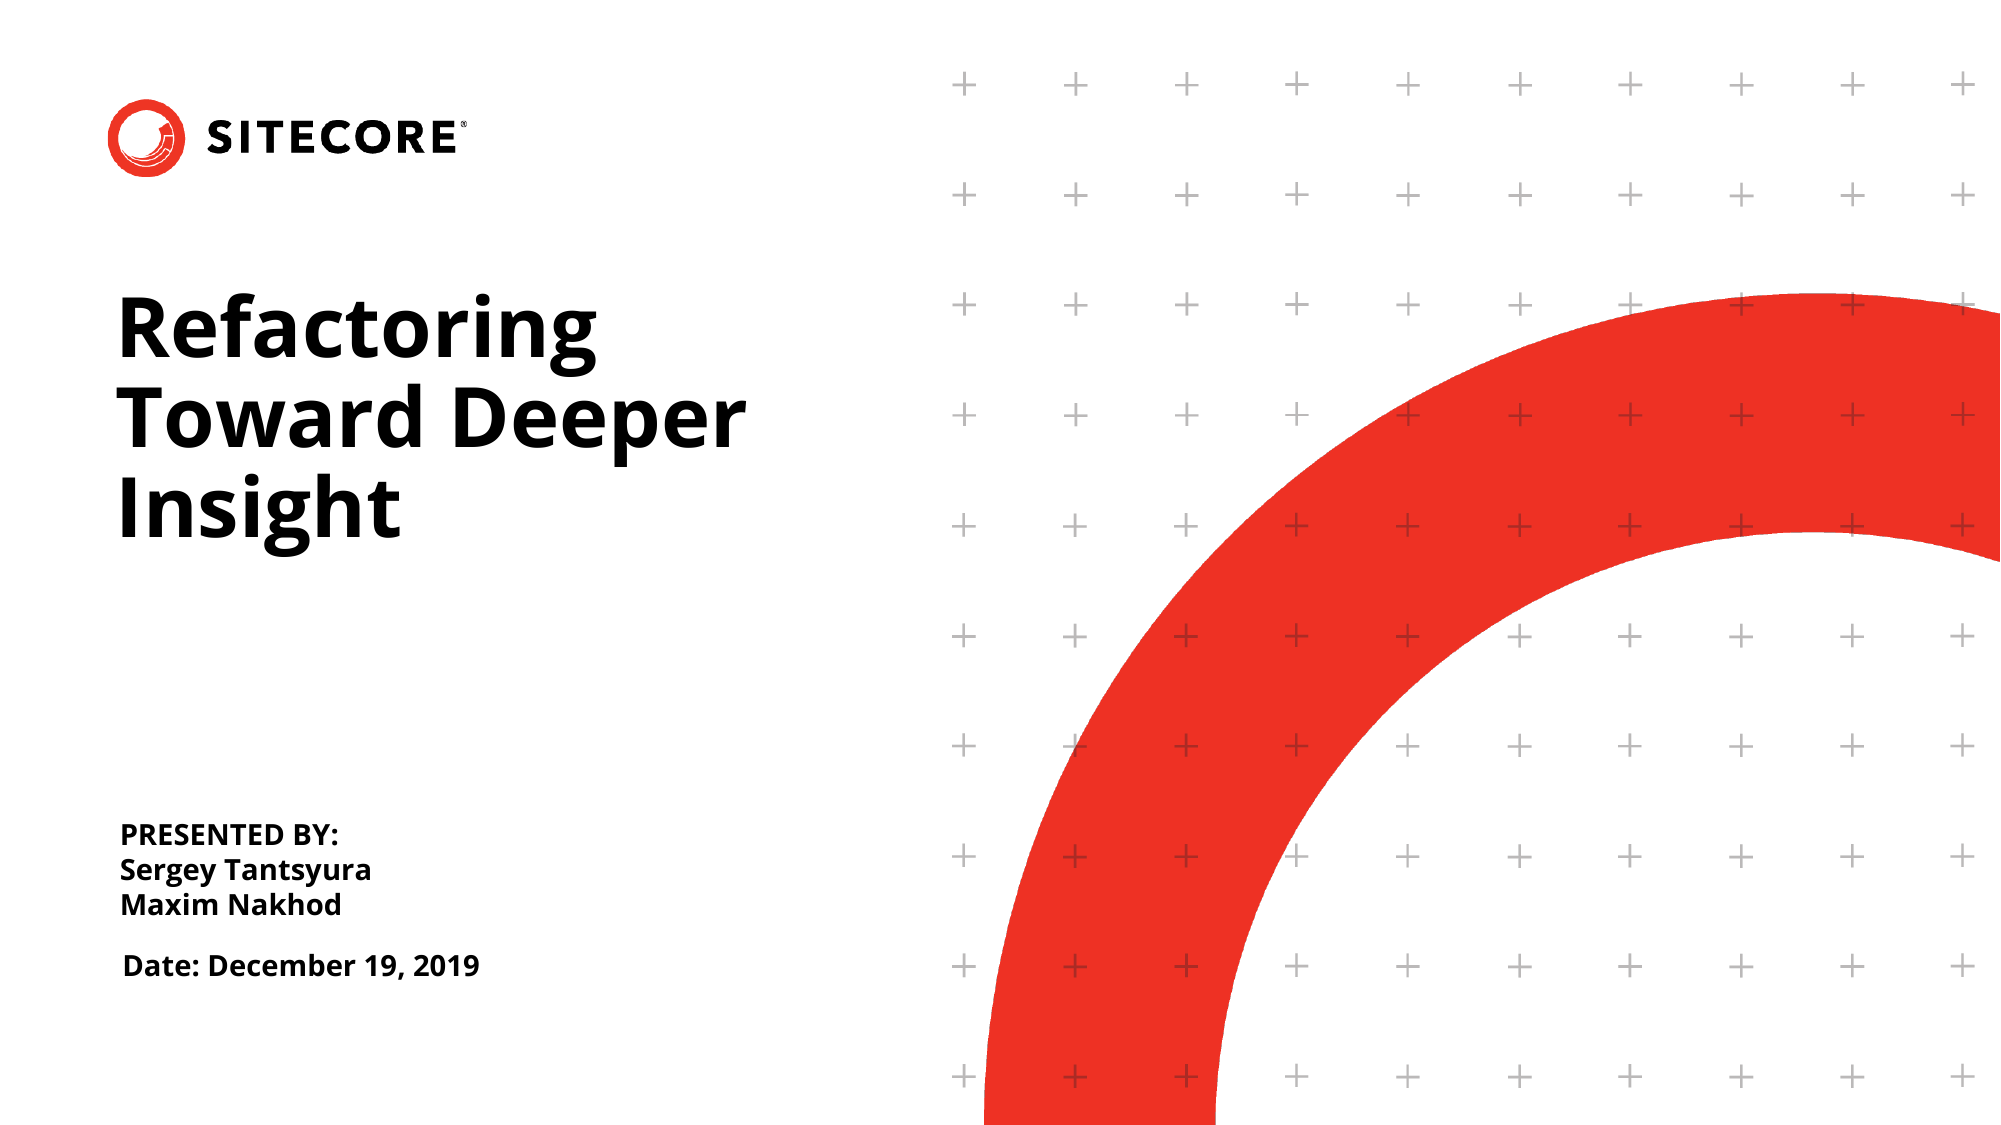

Refactoring Toward Deeper Insight
PRESENTED BY:
Sergey Tantsyura
Maxim Nakhod
Date: December 19, 2019